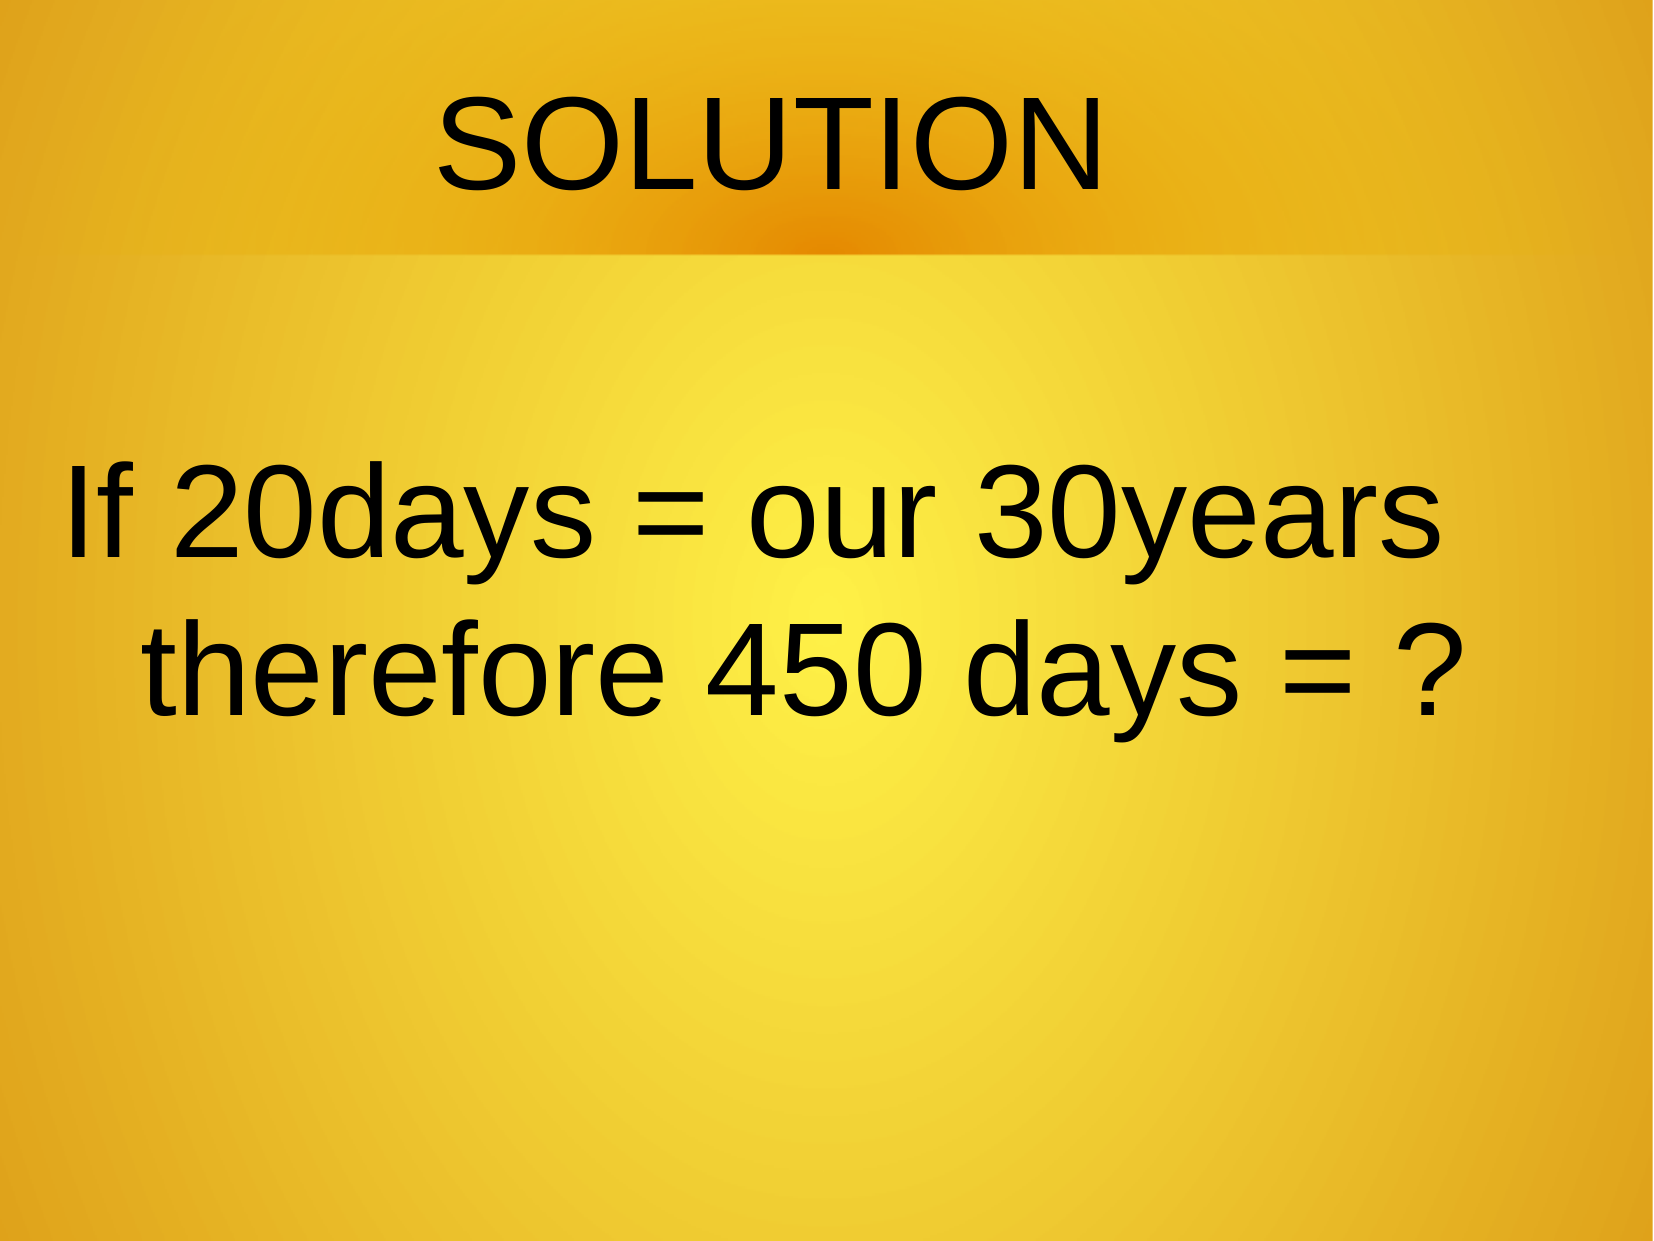

SOLUTION

If 20days = our 30years
therefore 450 days = ?